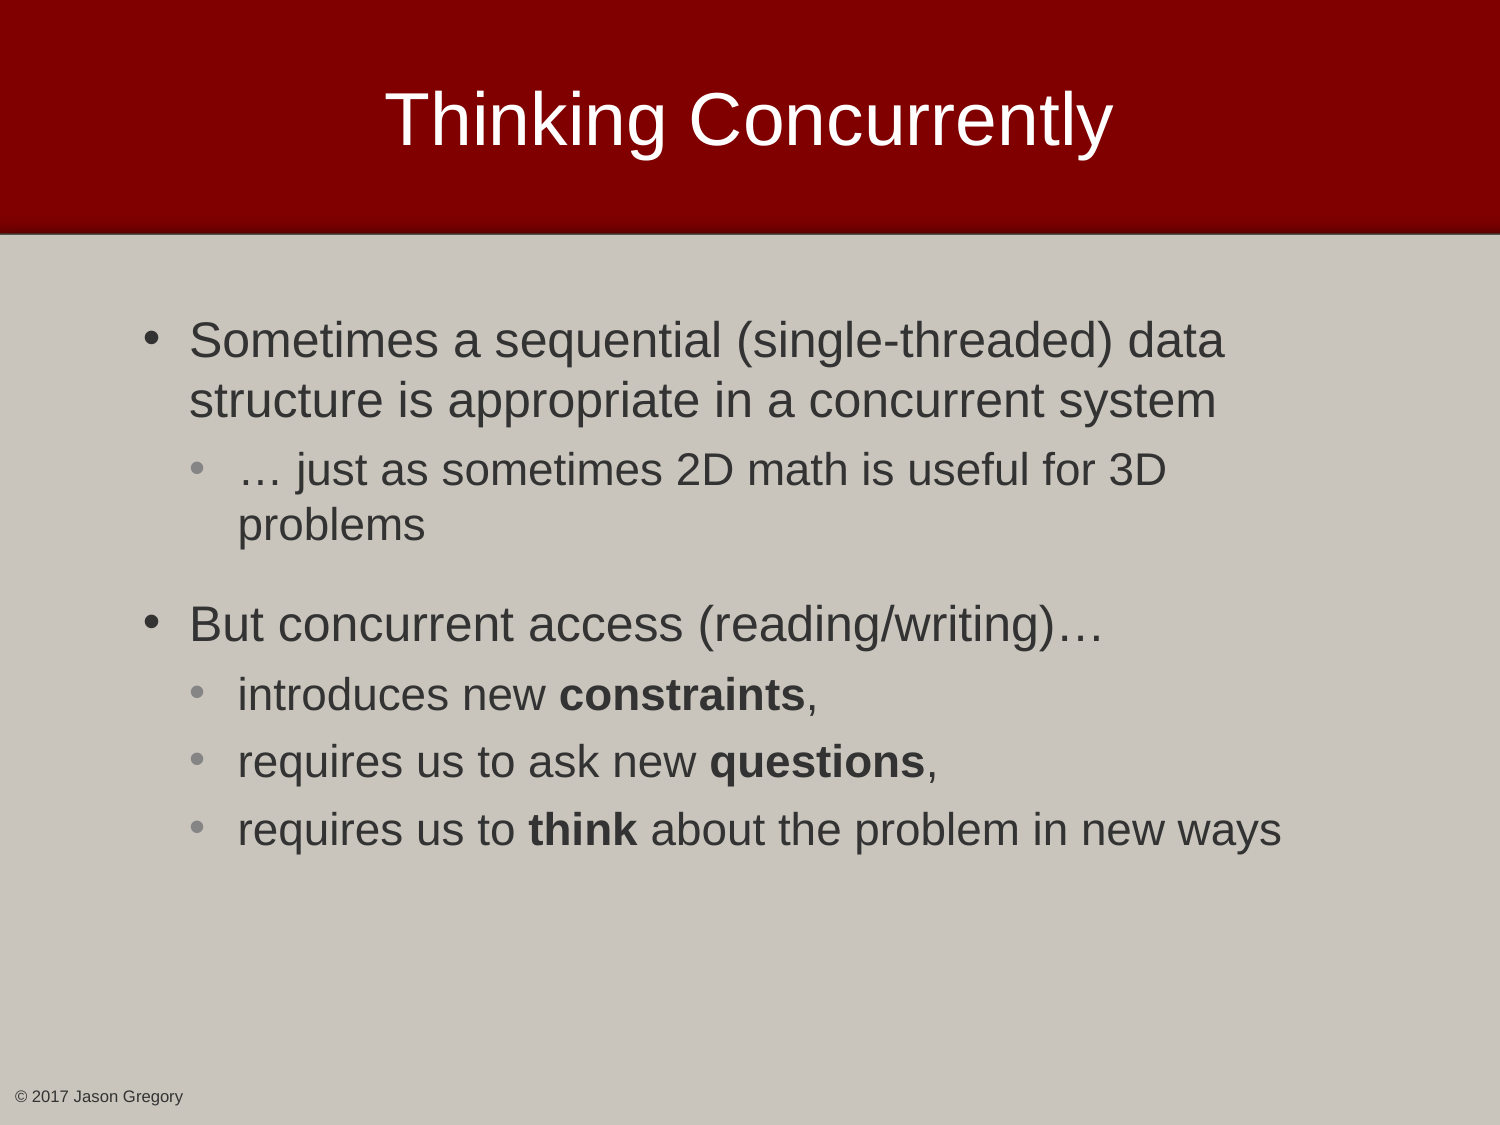

# Thinking Concurrently
Sometimes a sequential (single-threaded) data structure is appropriate in a concurrent system
… just as sometimes 2D math is useful for 3D problems
But concurrent access (reading/writing)…
introduces new constraints,
requires us to ask new questions,
requires us to think about the problem in new ways
© 2017 Jason Gregory